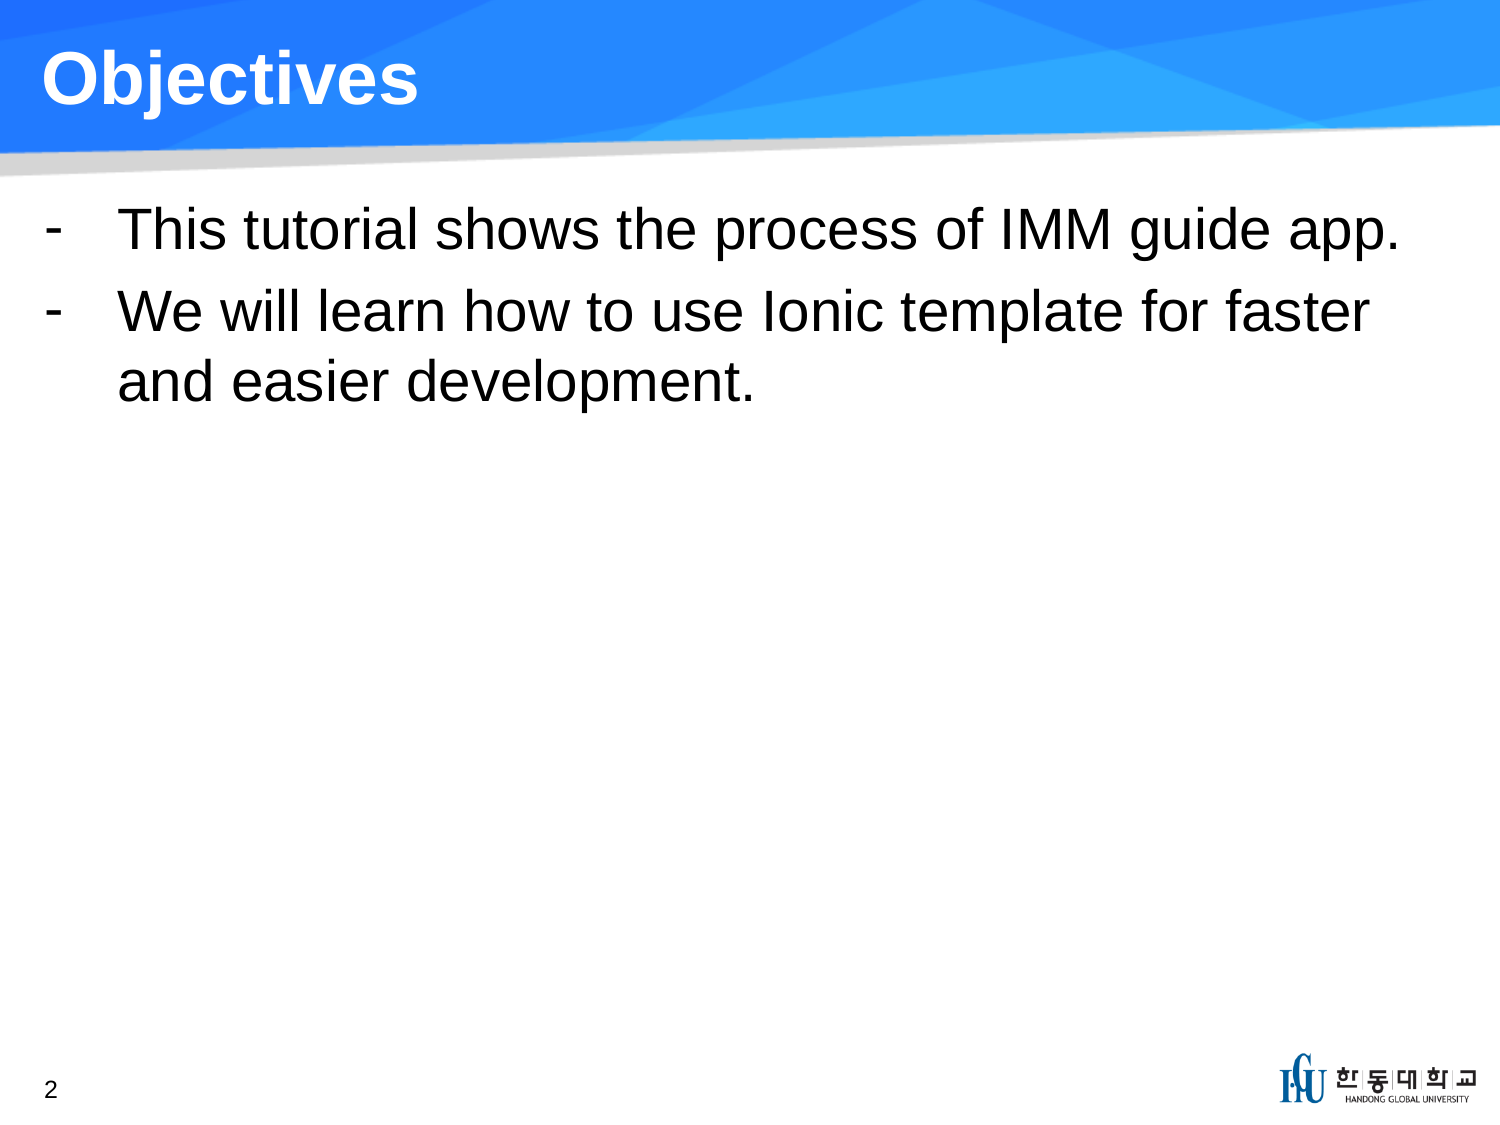

# Objectives
This tutorial shows the process of IMM guide app.
We will learn how to use Ionic template for faster and easier development.
2